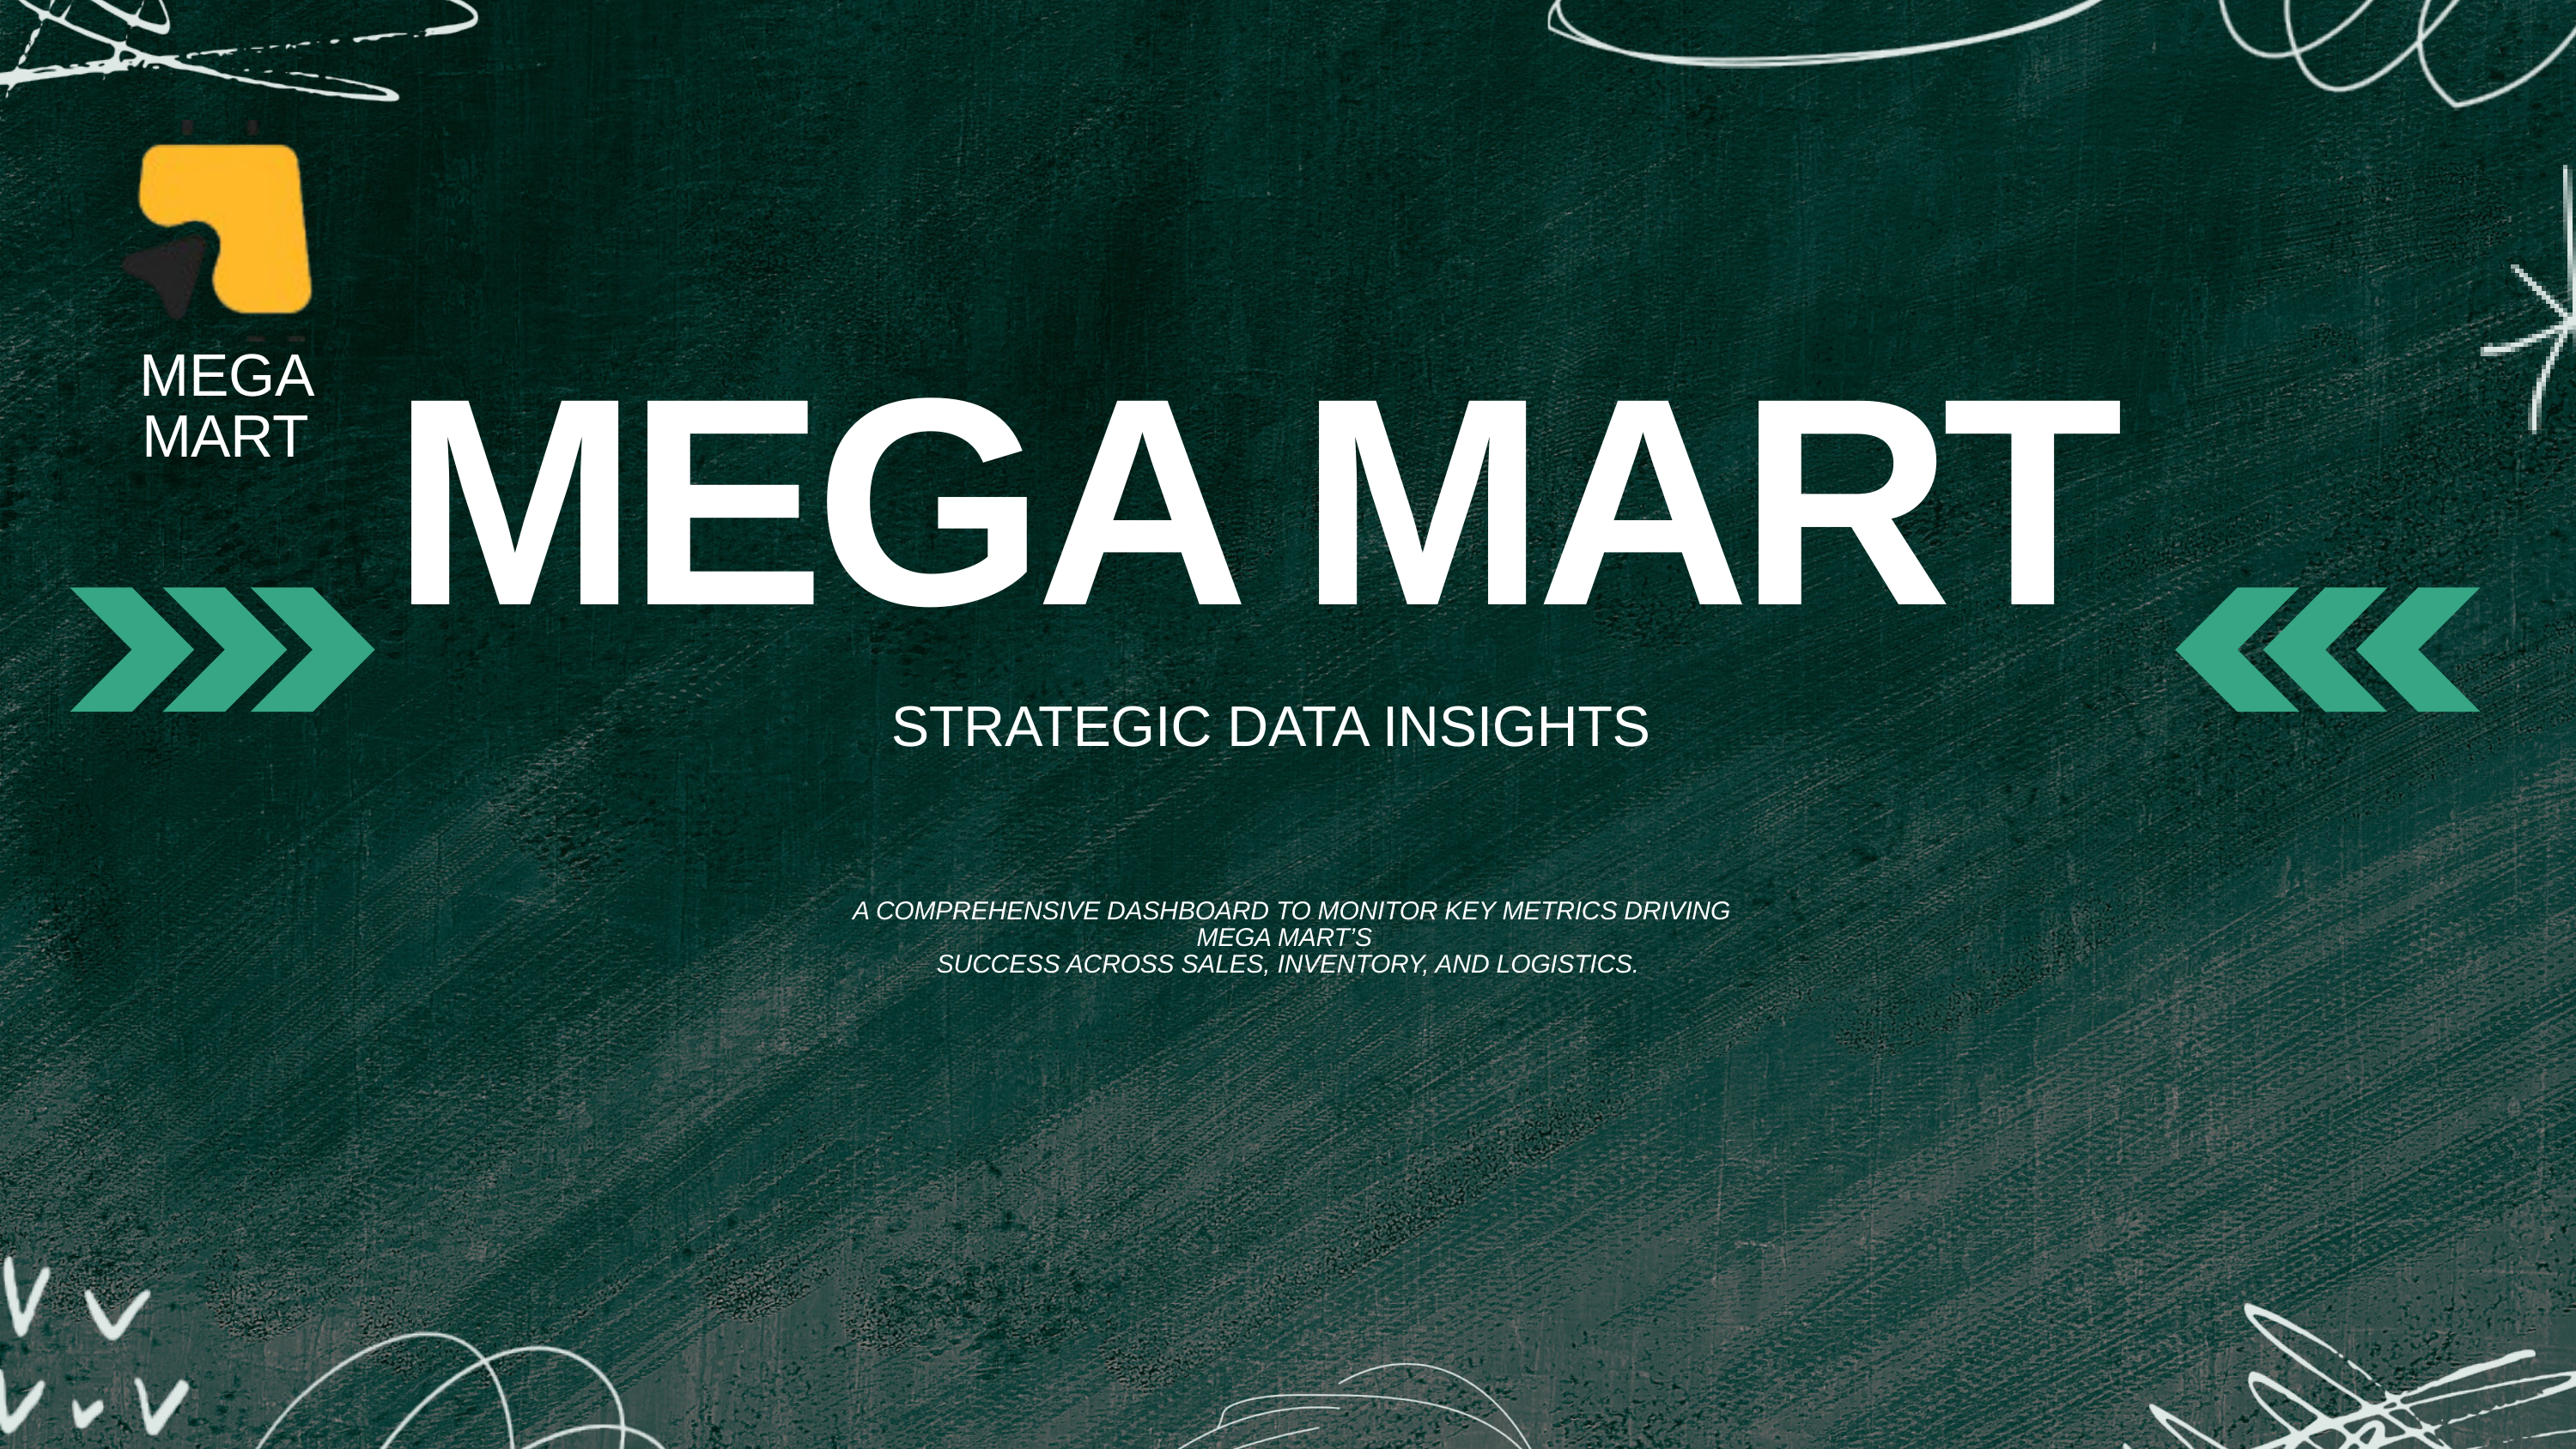

MEGA MART
MEGA MART

STRATEGIC DATA INSIGHTS
 A COMPREHENSIVE DASHBOARD TO MONITOR KEY METRICS DRIVING MEGA MART’S
SUCCESS ACROSS SALES, INVENTORY, AND LOGISTICS.